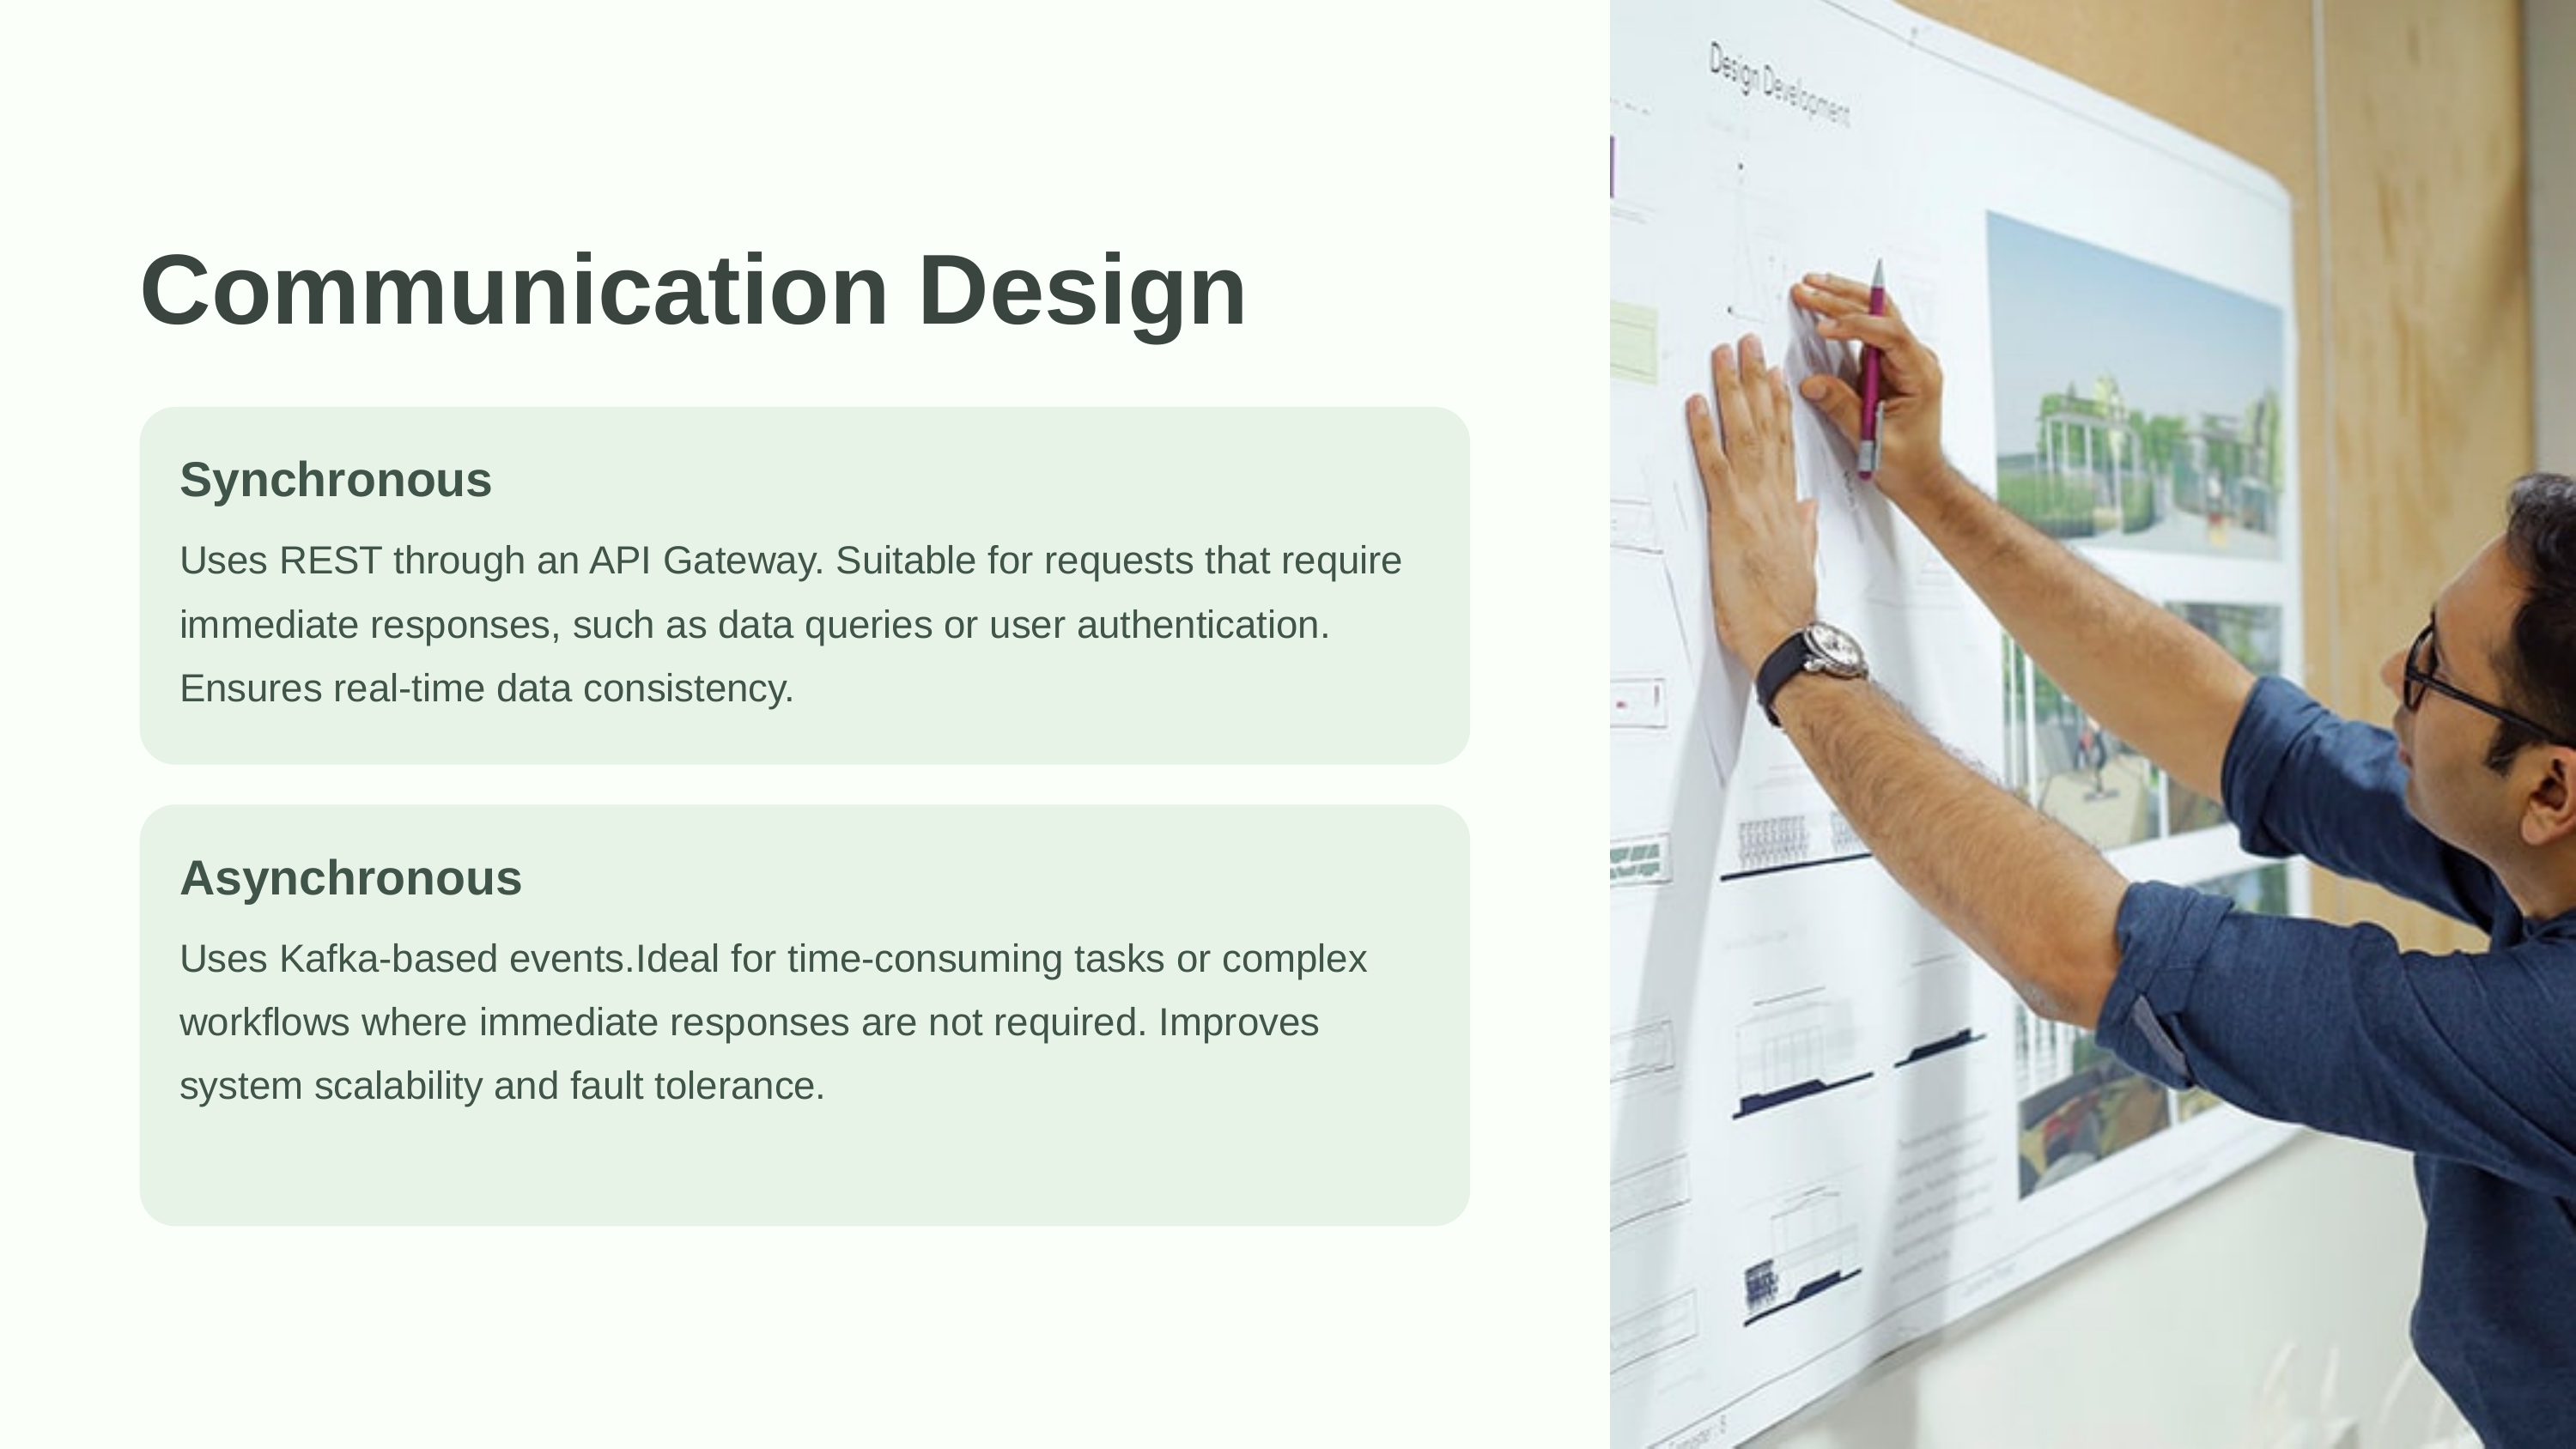

Communication Design

Synchronous
Uses REST through an API Gateway. Suitable for requests that require immediate responses, such as data queries or user authentication. Ensures real-time data consistency.

Asynchronous
Uses Kafka-based events.Ideal for time-consuming tasks or complex workflows where immediate responses are not required. Improves system scalability and fault tolerance.